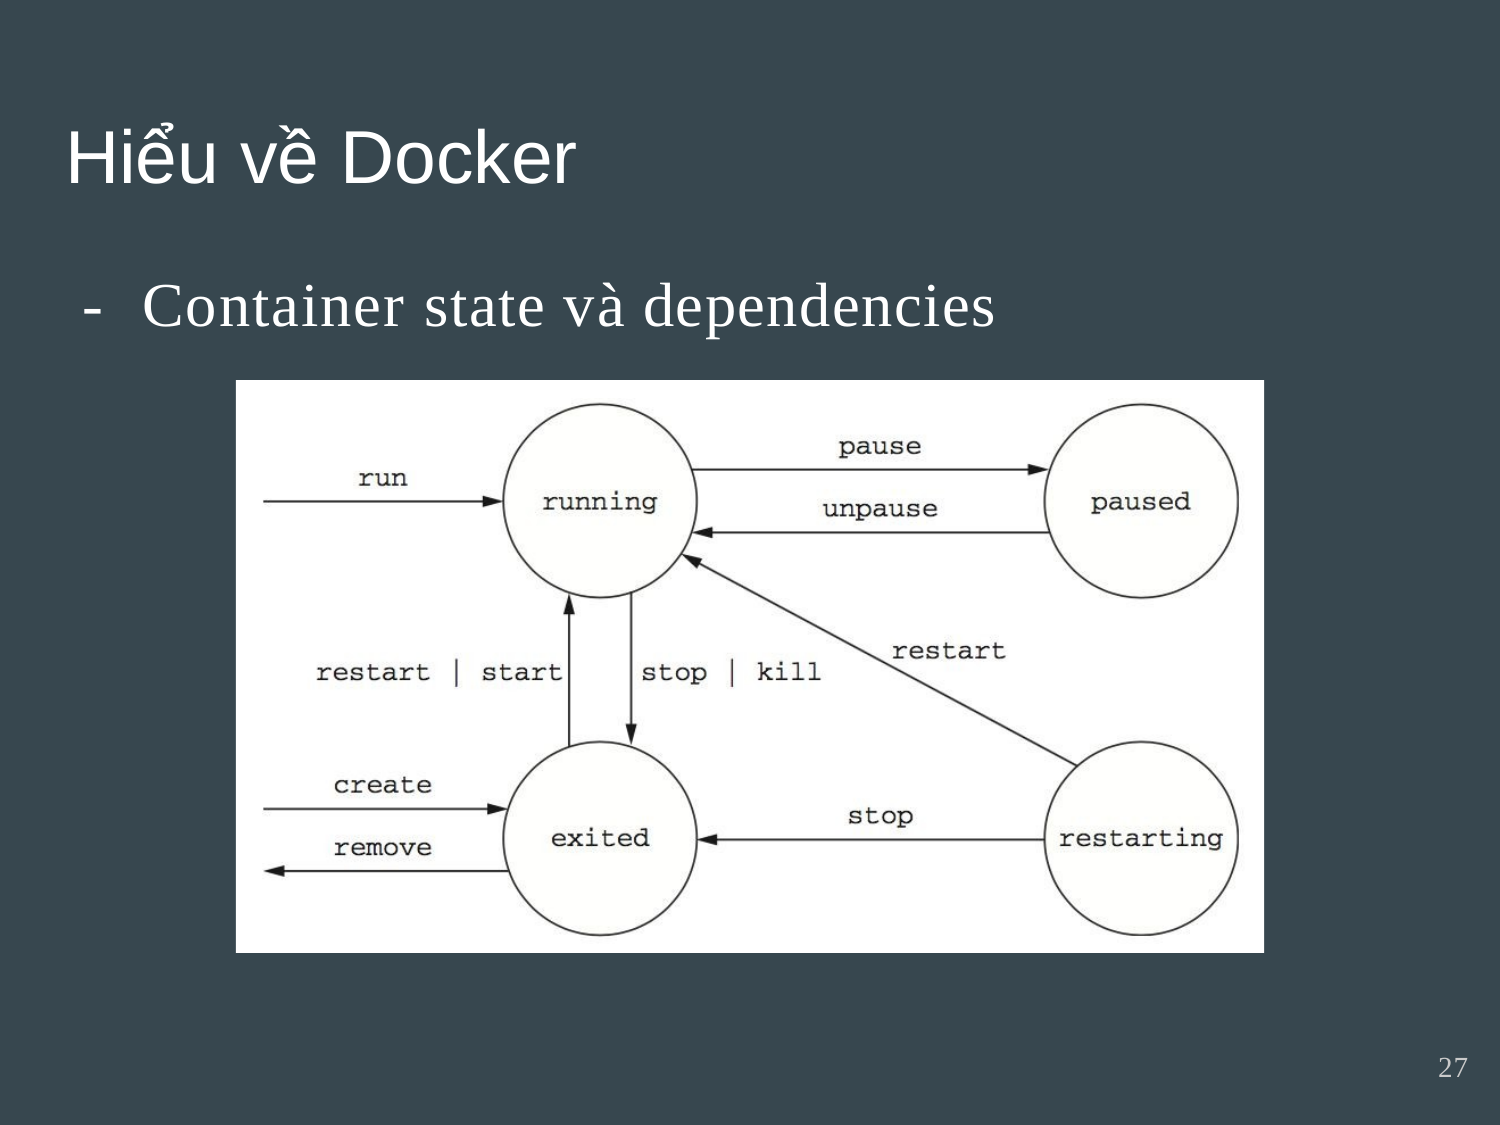

Hiểu về Docker
-	Container state và dependencies

27